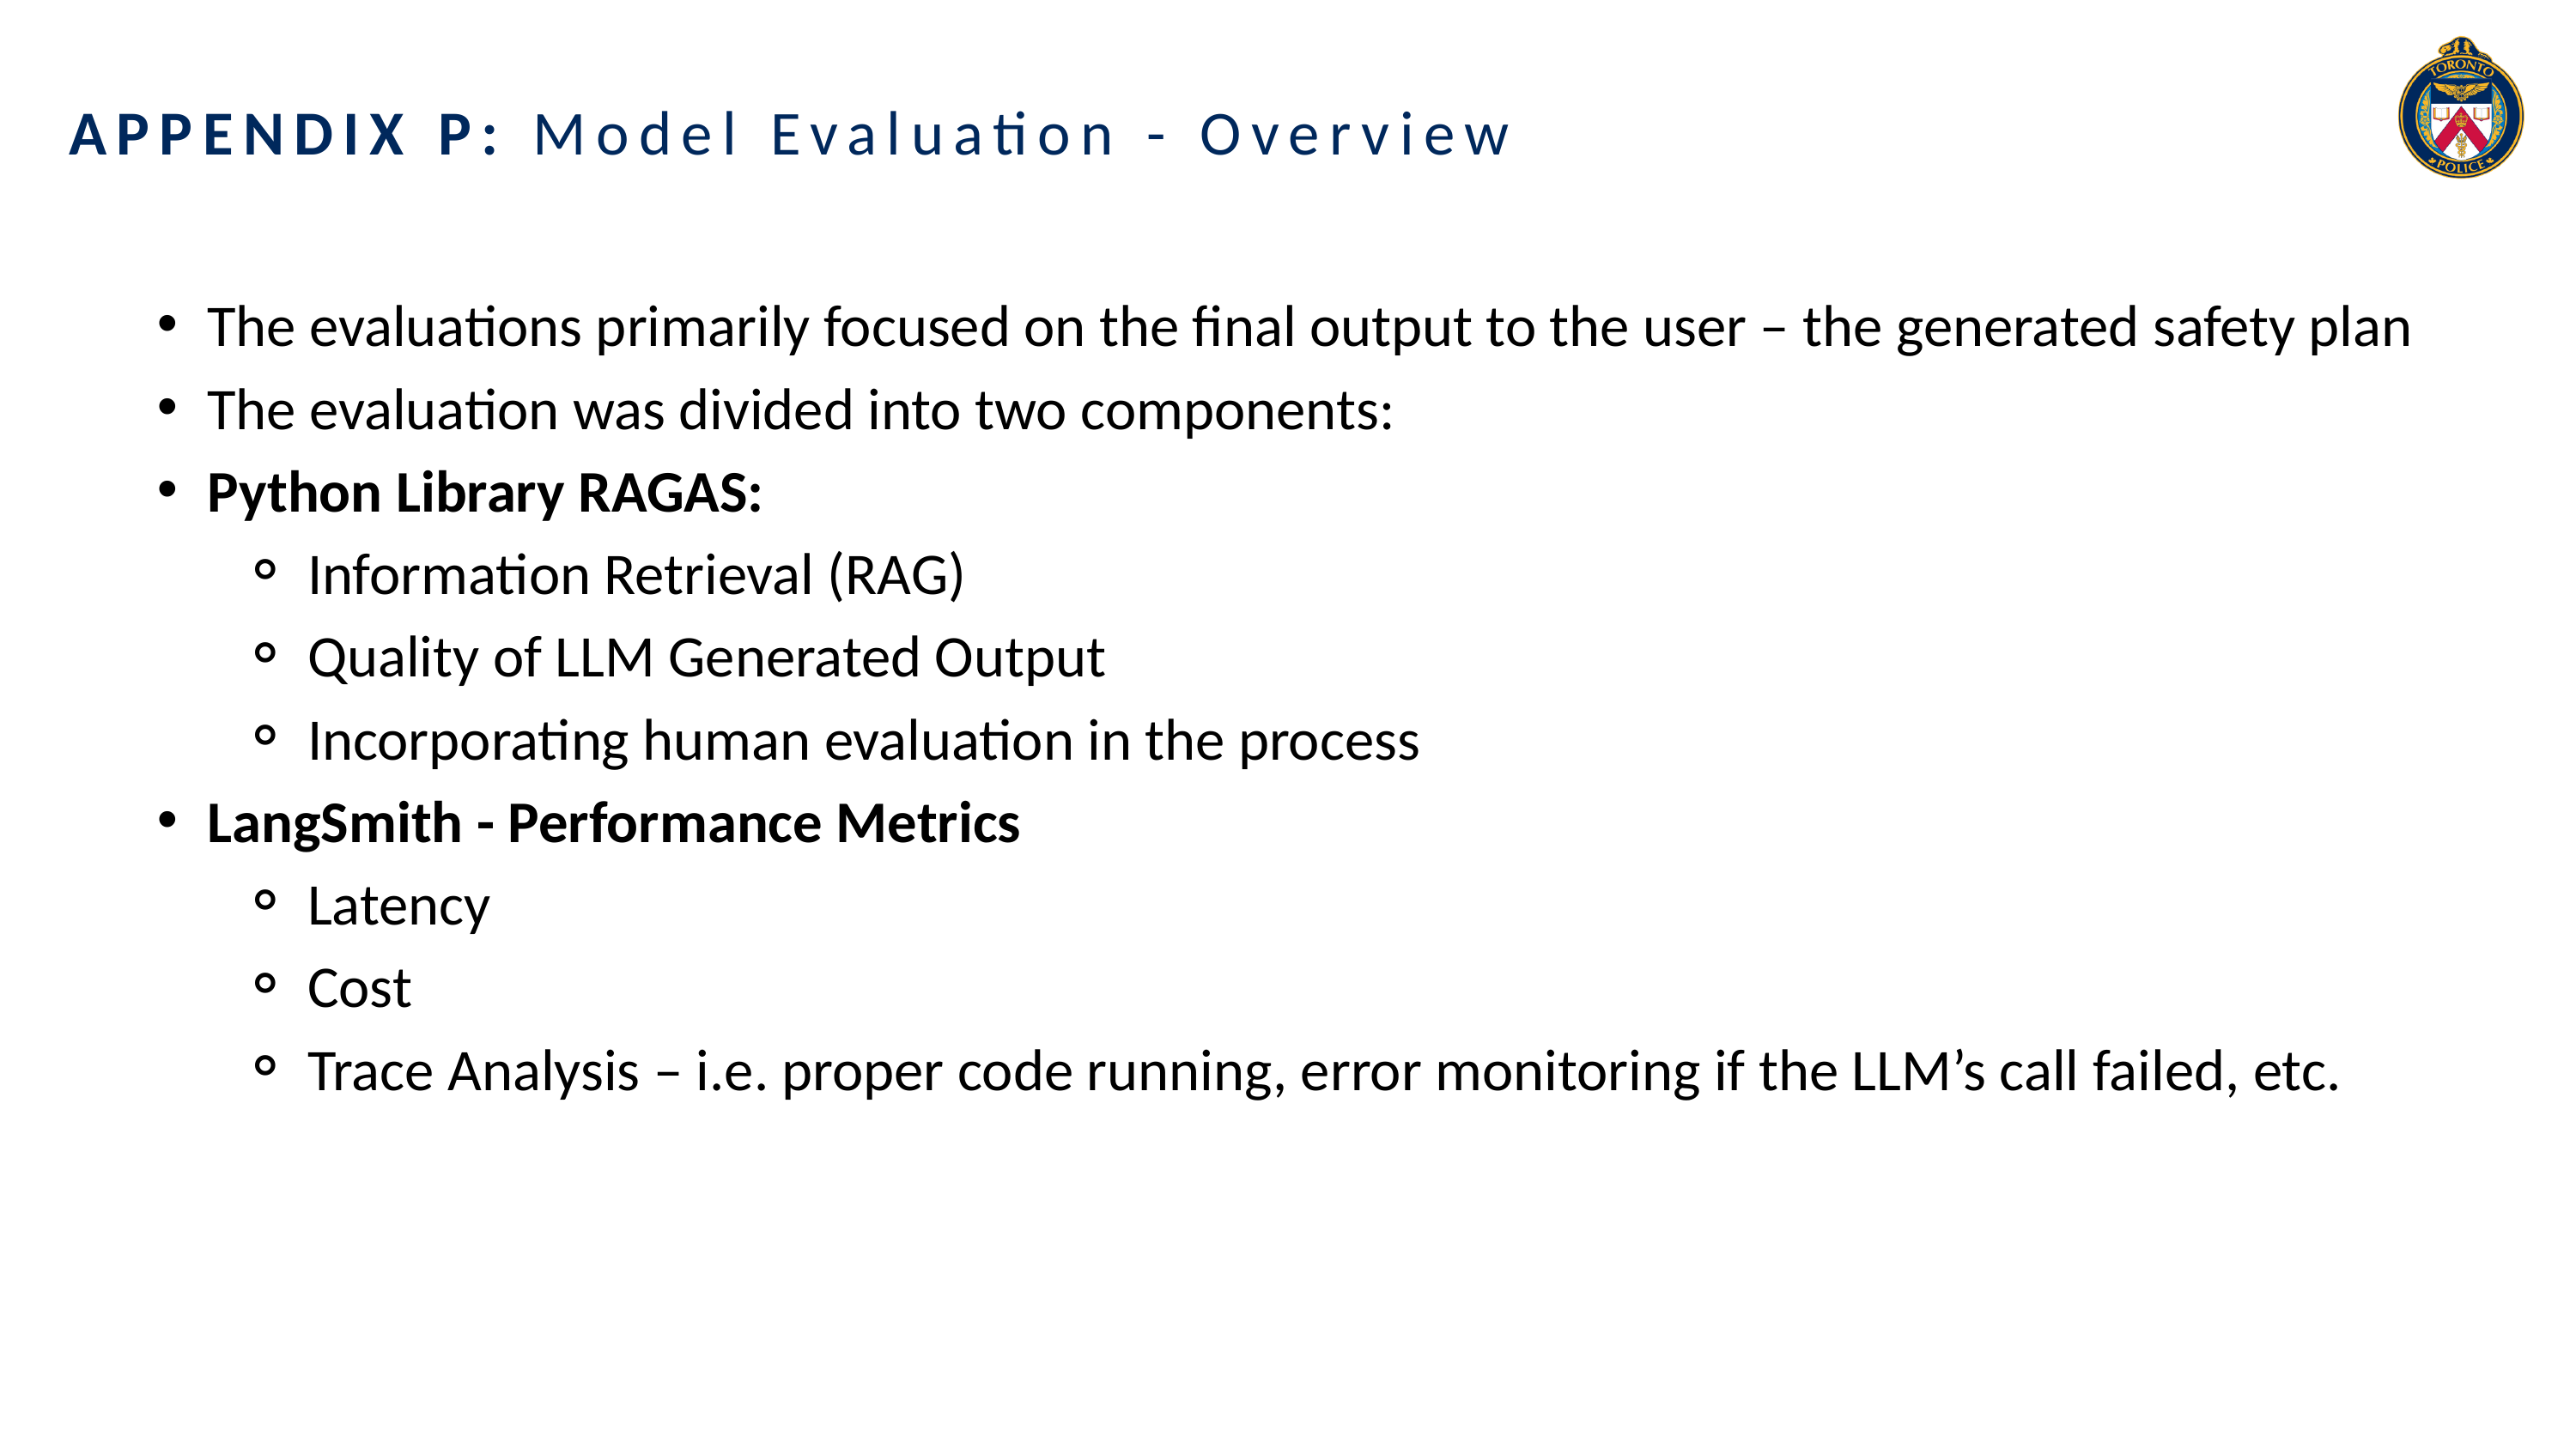

APPENDIX P: Model Evaluation - Overview
The evaluations primarily focused on the final output to the user – the generated safety plan
The evaluation was divided into two components:
Python Library RAGAS:
Information Retrieval (RAG)
Quality of LLM Generated Output
Incorporating human evaluation in the process
LangSmith - Performance Metrics
Latency
Cost
Trace Analysis – i.e. proper code running, error monitoring if the LLM’s call failed, etc.